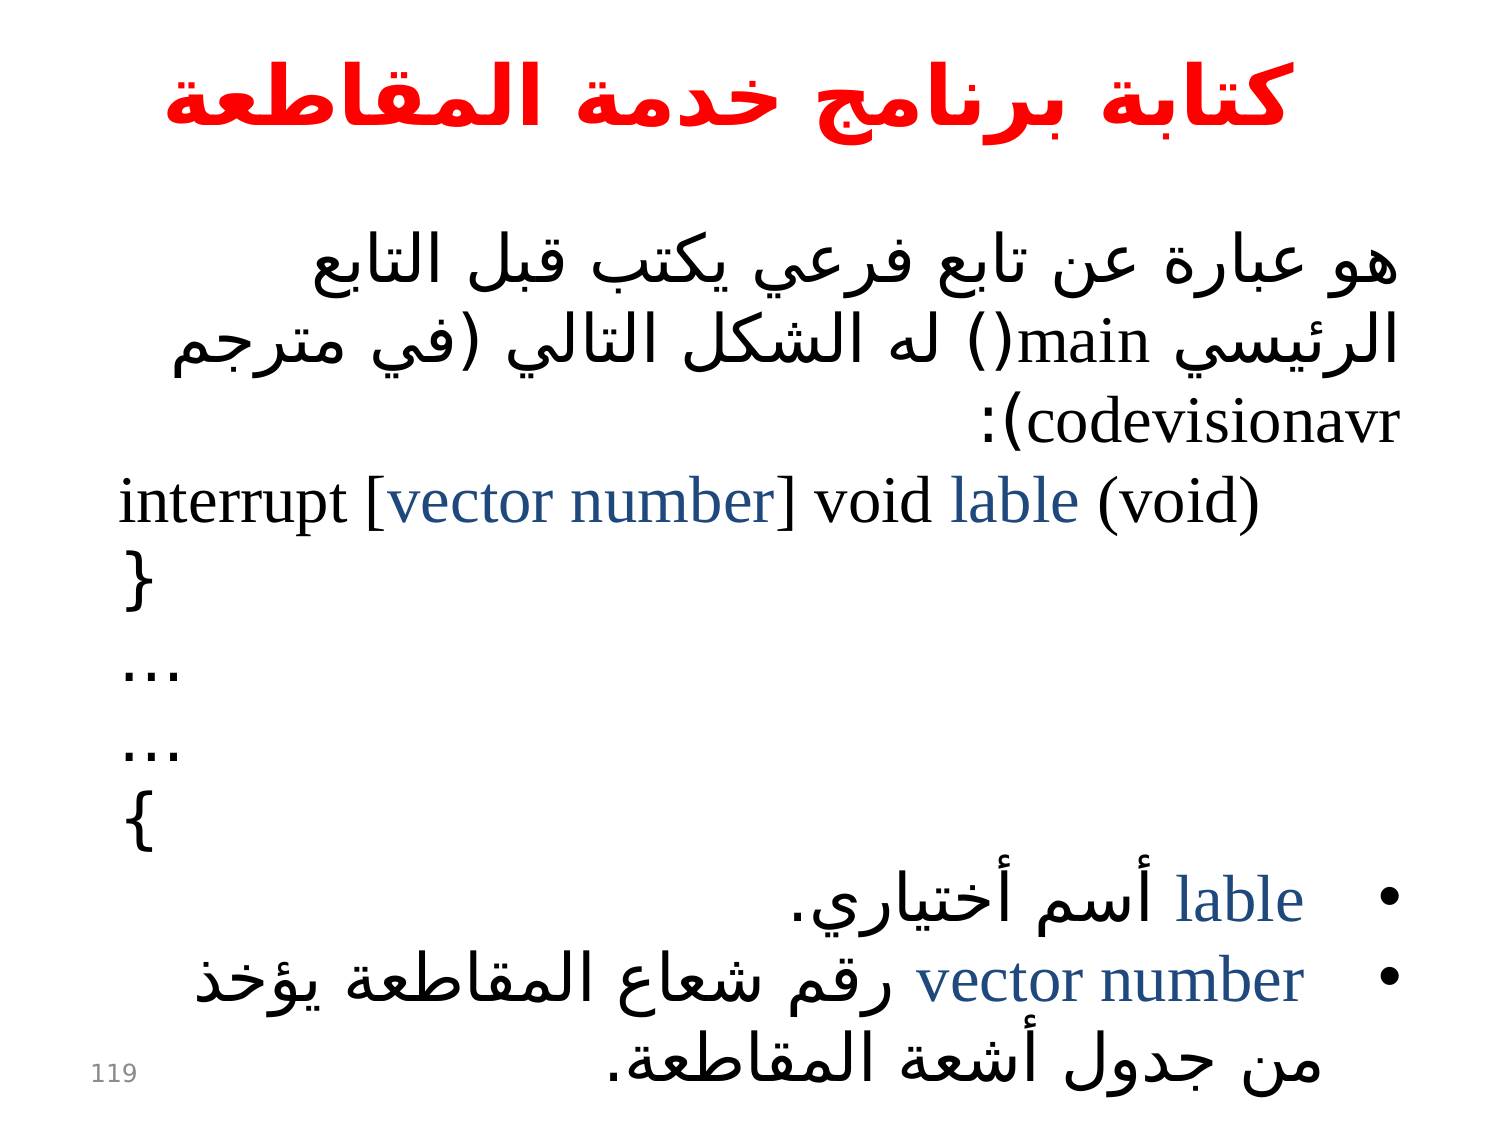

كتابة برنامج خدمة المقاطعة
هو عبارة عن تابع فرعي يكتب قبل التابع الرئيسي main() له الشكل التالي (في مترجم codevisionavr):
interrupt [vector number] void lable (void)
{
…
…
}
 lable أسم أختياري.
 vector number رقم شعاع المقاطعة يؤخذ من جدول أشعة المقاطعة.
119